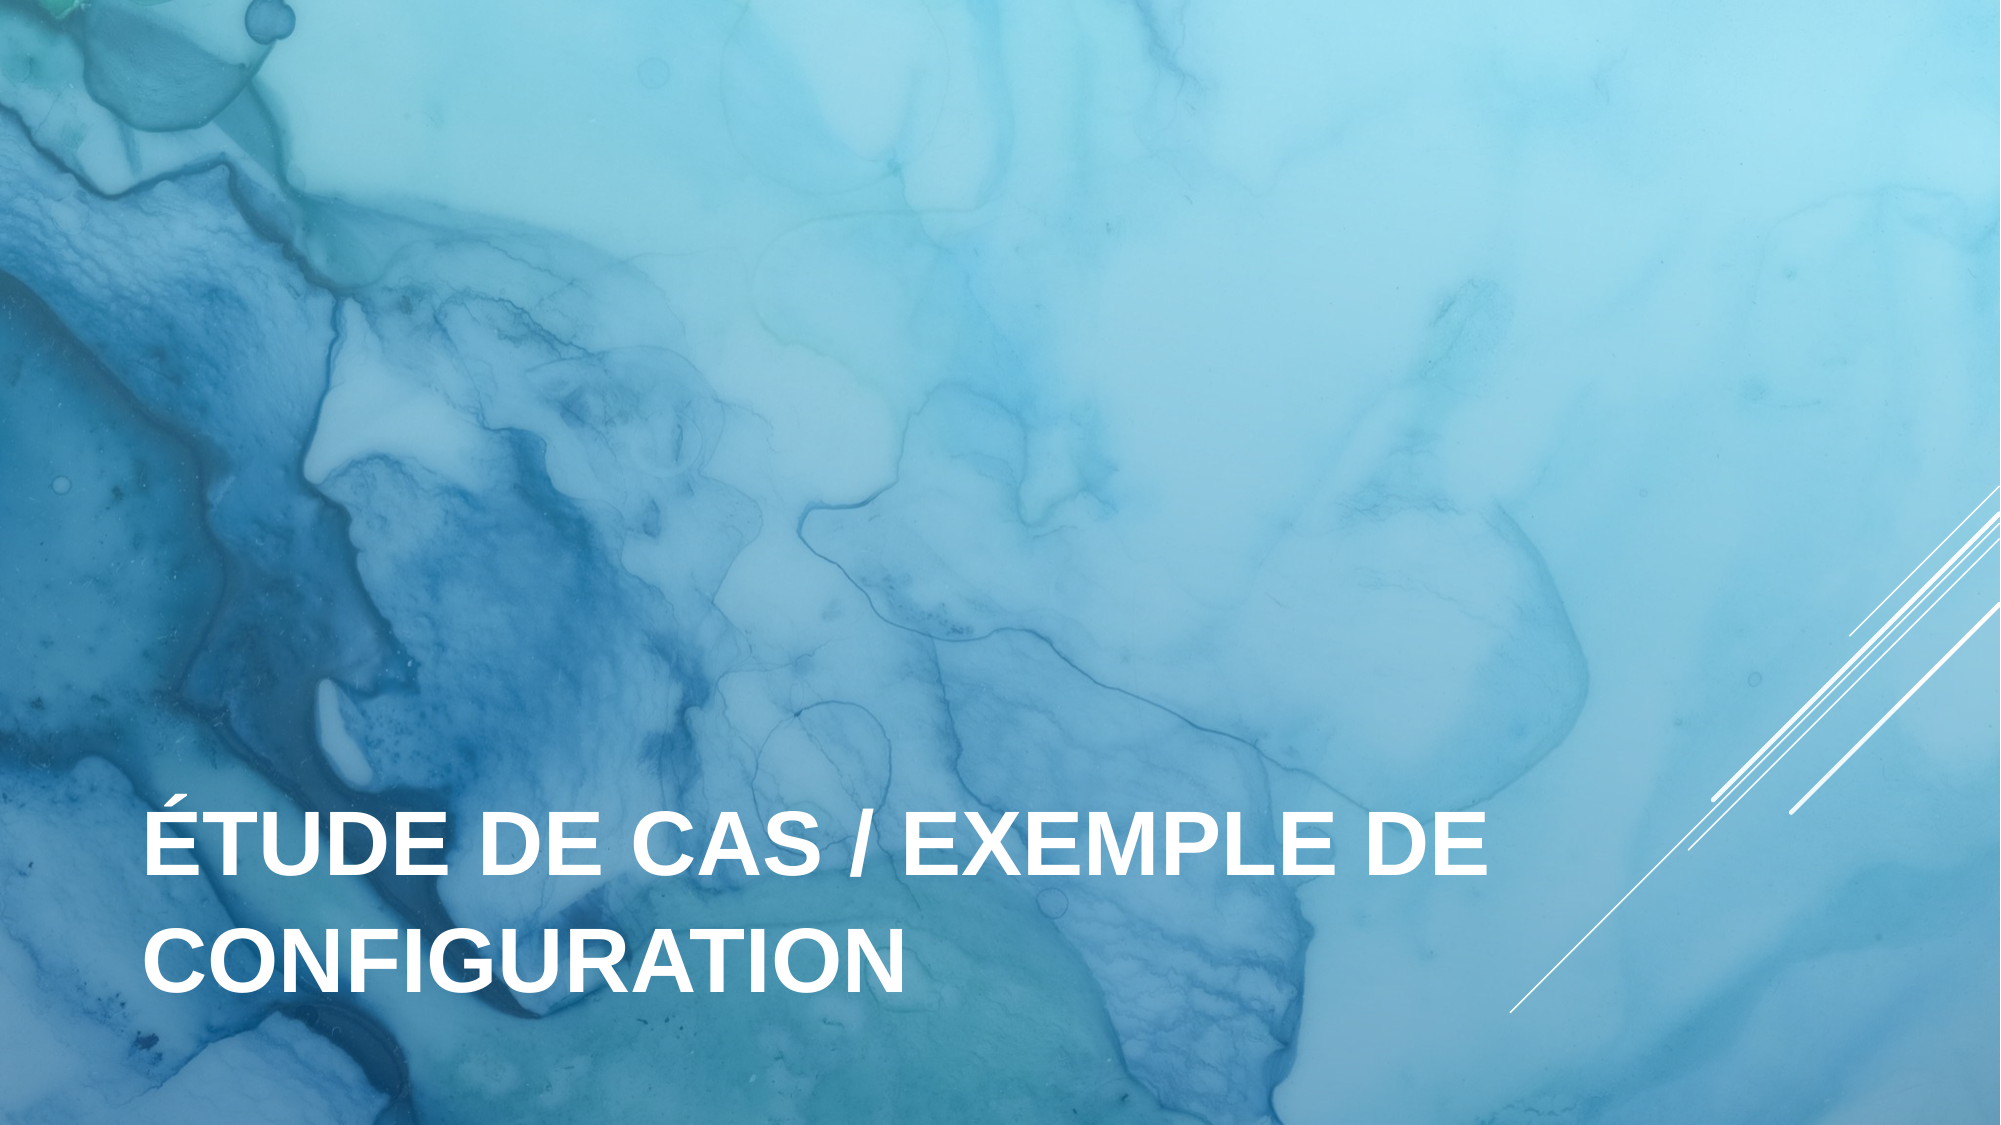

# Étude de cas / Exemple de configuration